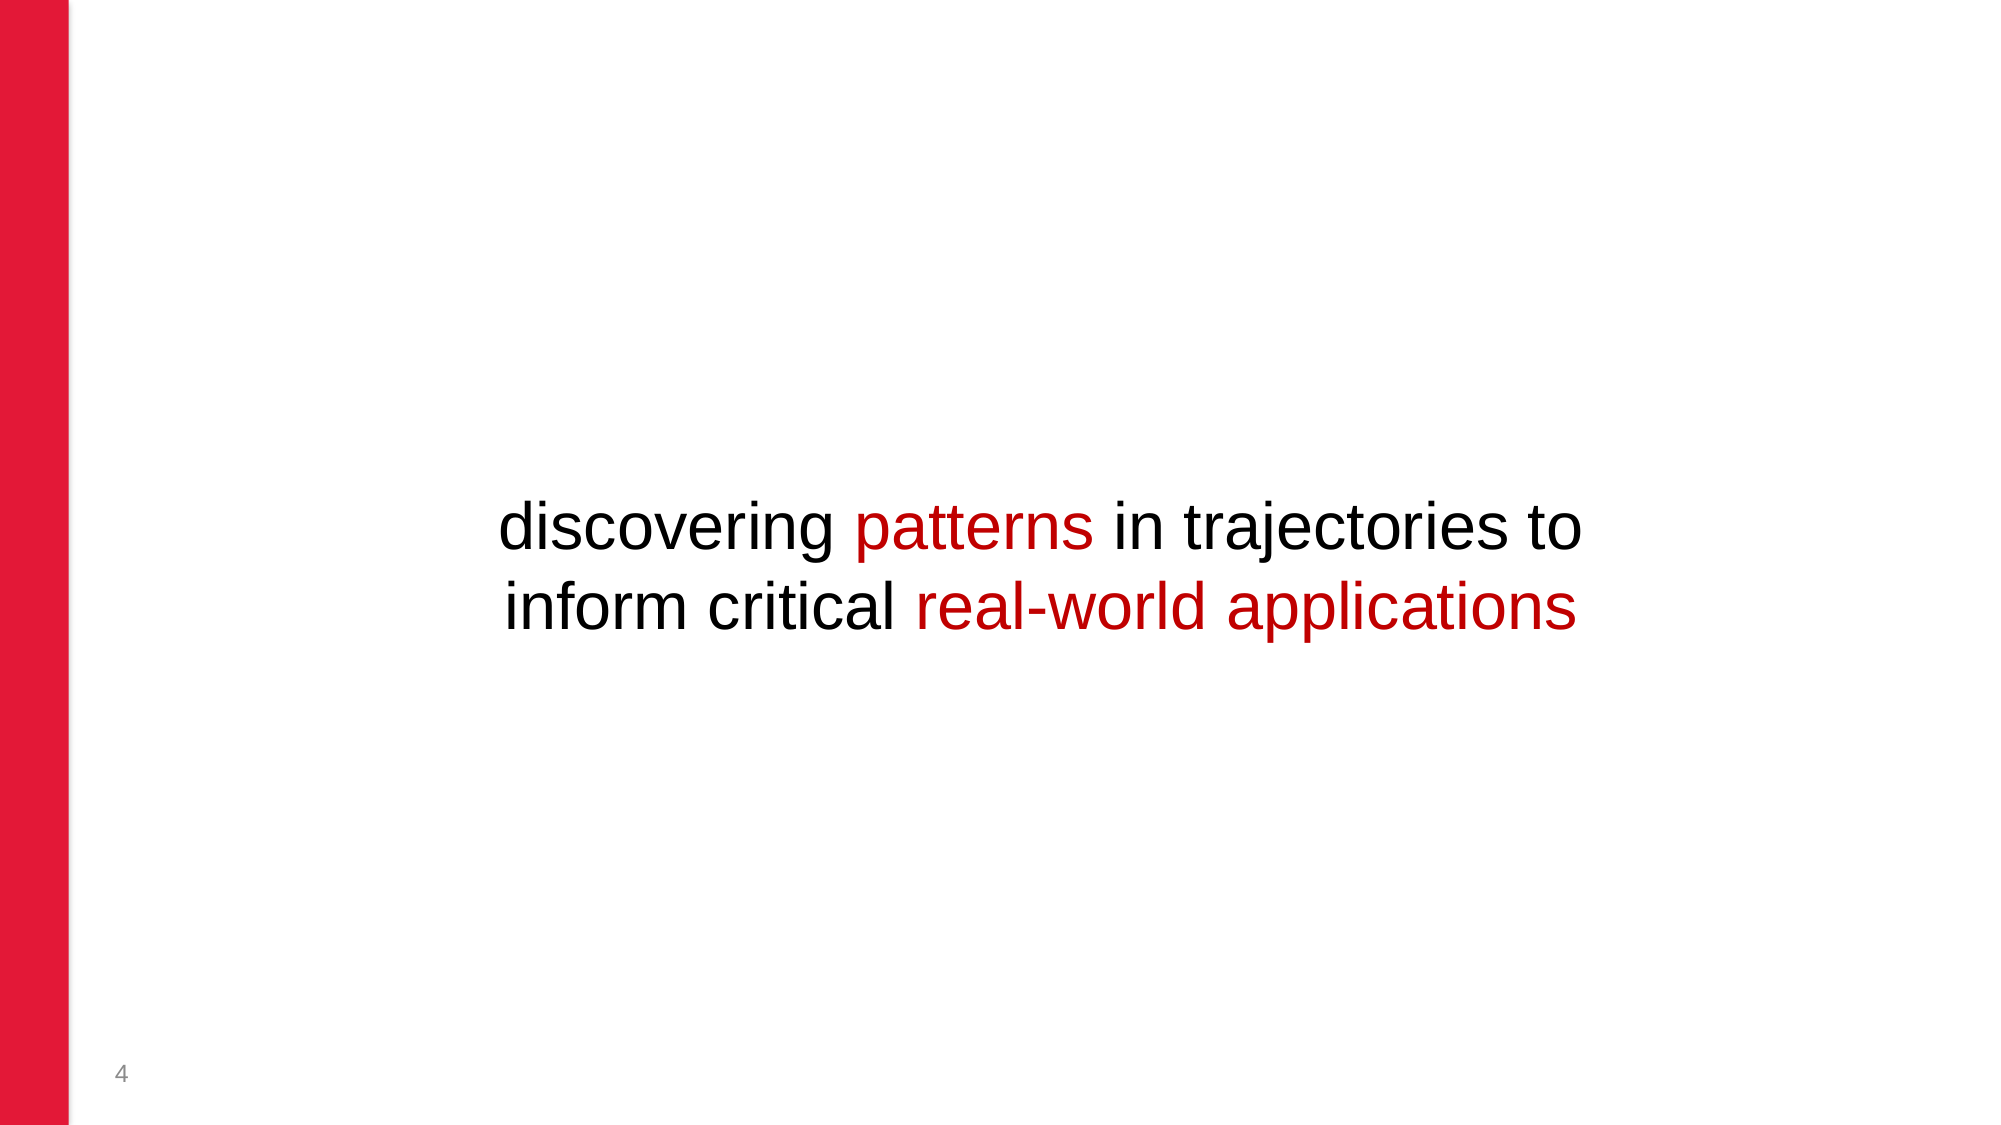

# discovering patterns in trajectories to inform critical real-world applications
4